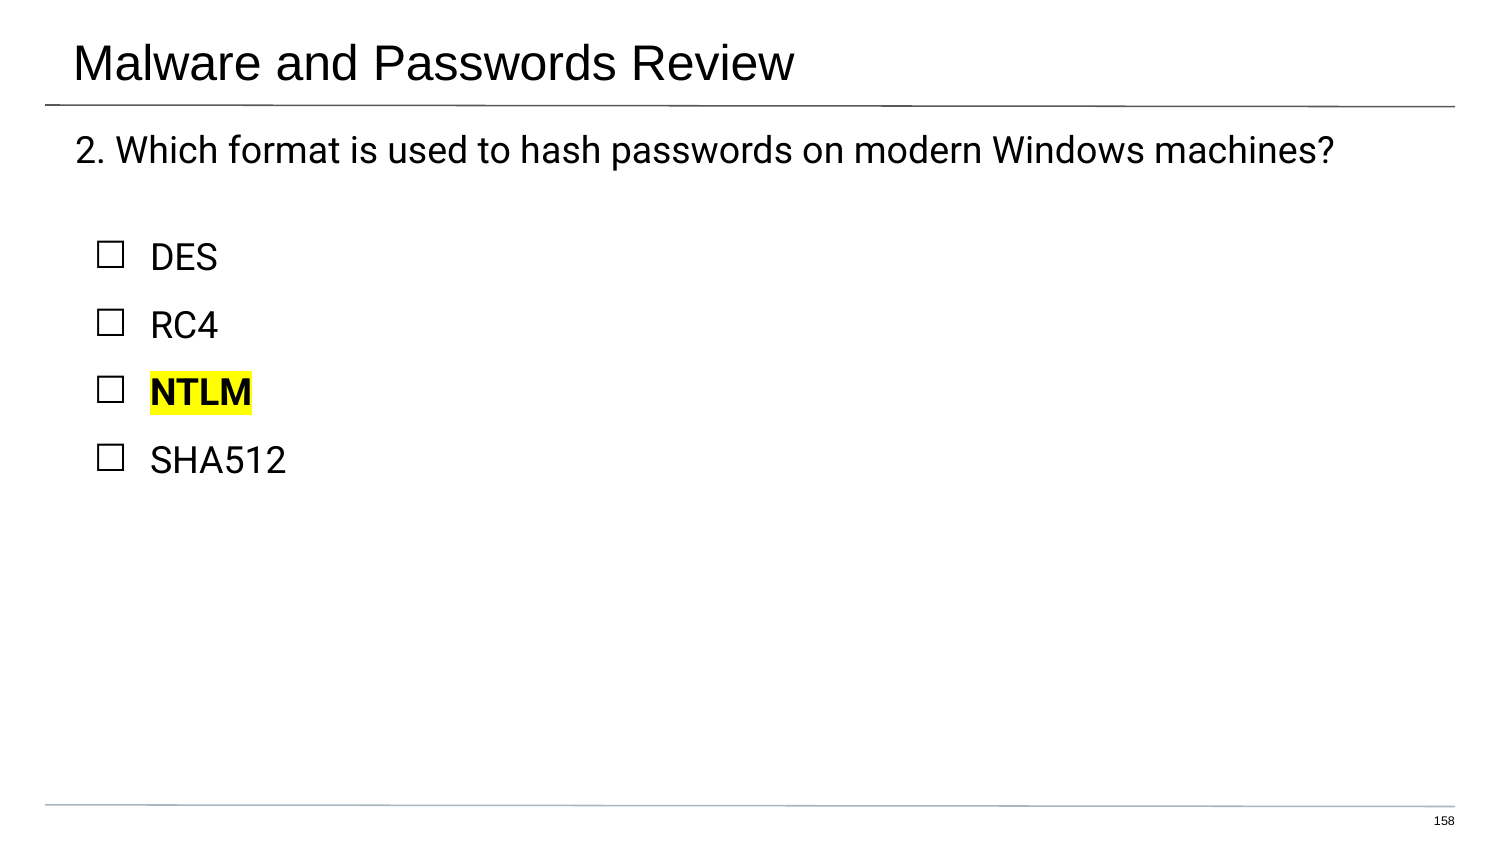

# Malware and Passwords Review
2. Which format is used to hash passwords on modern Windows machines?
DES
RC4
NTLM
SHA512

158